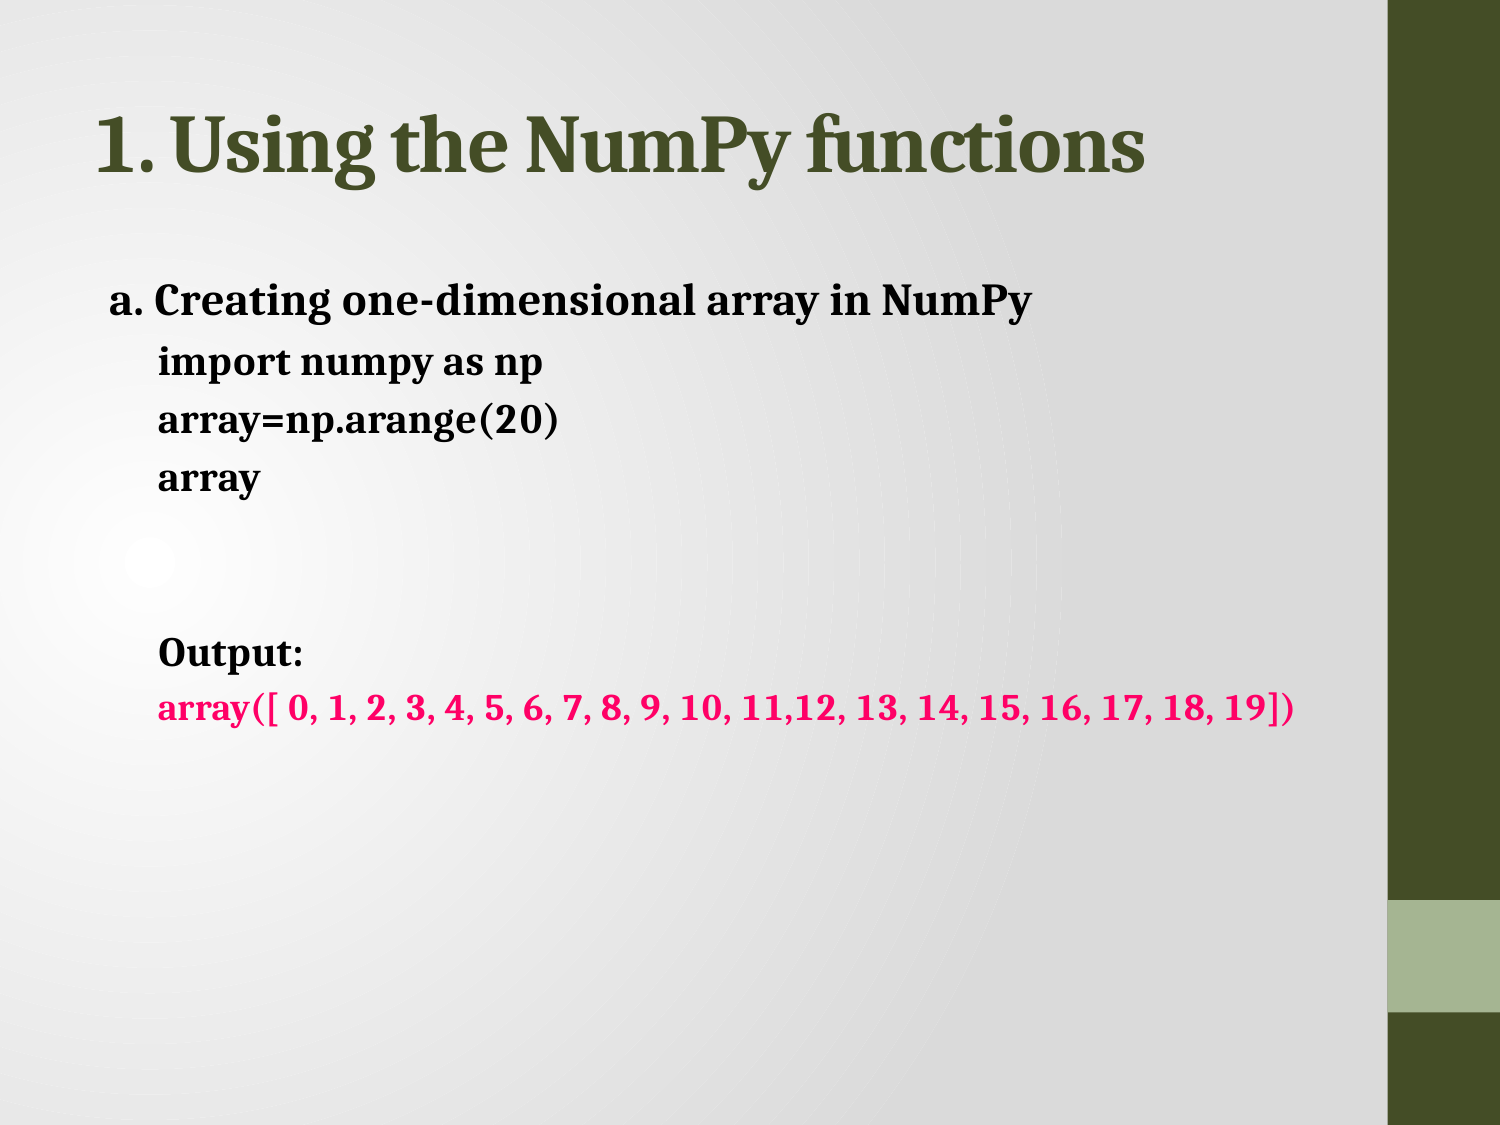

# 1. Using the NumPy functions
a. Creating one-dimensional array in NumPy
import numpy as np
array=np.arange(20)
array

Output:
array([ 0, 1, 2, 3, 4, 5, 6, 7, 8, 9, 10, 11,12, 13, 14, 15, 16, 17, 18, 19])